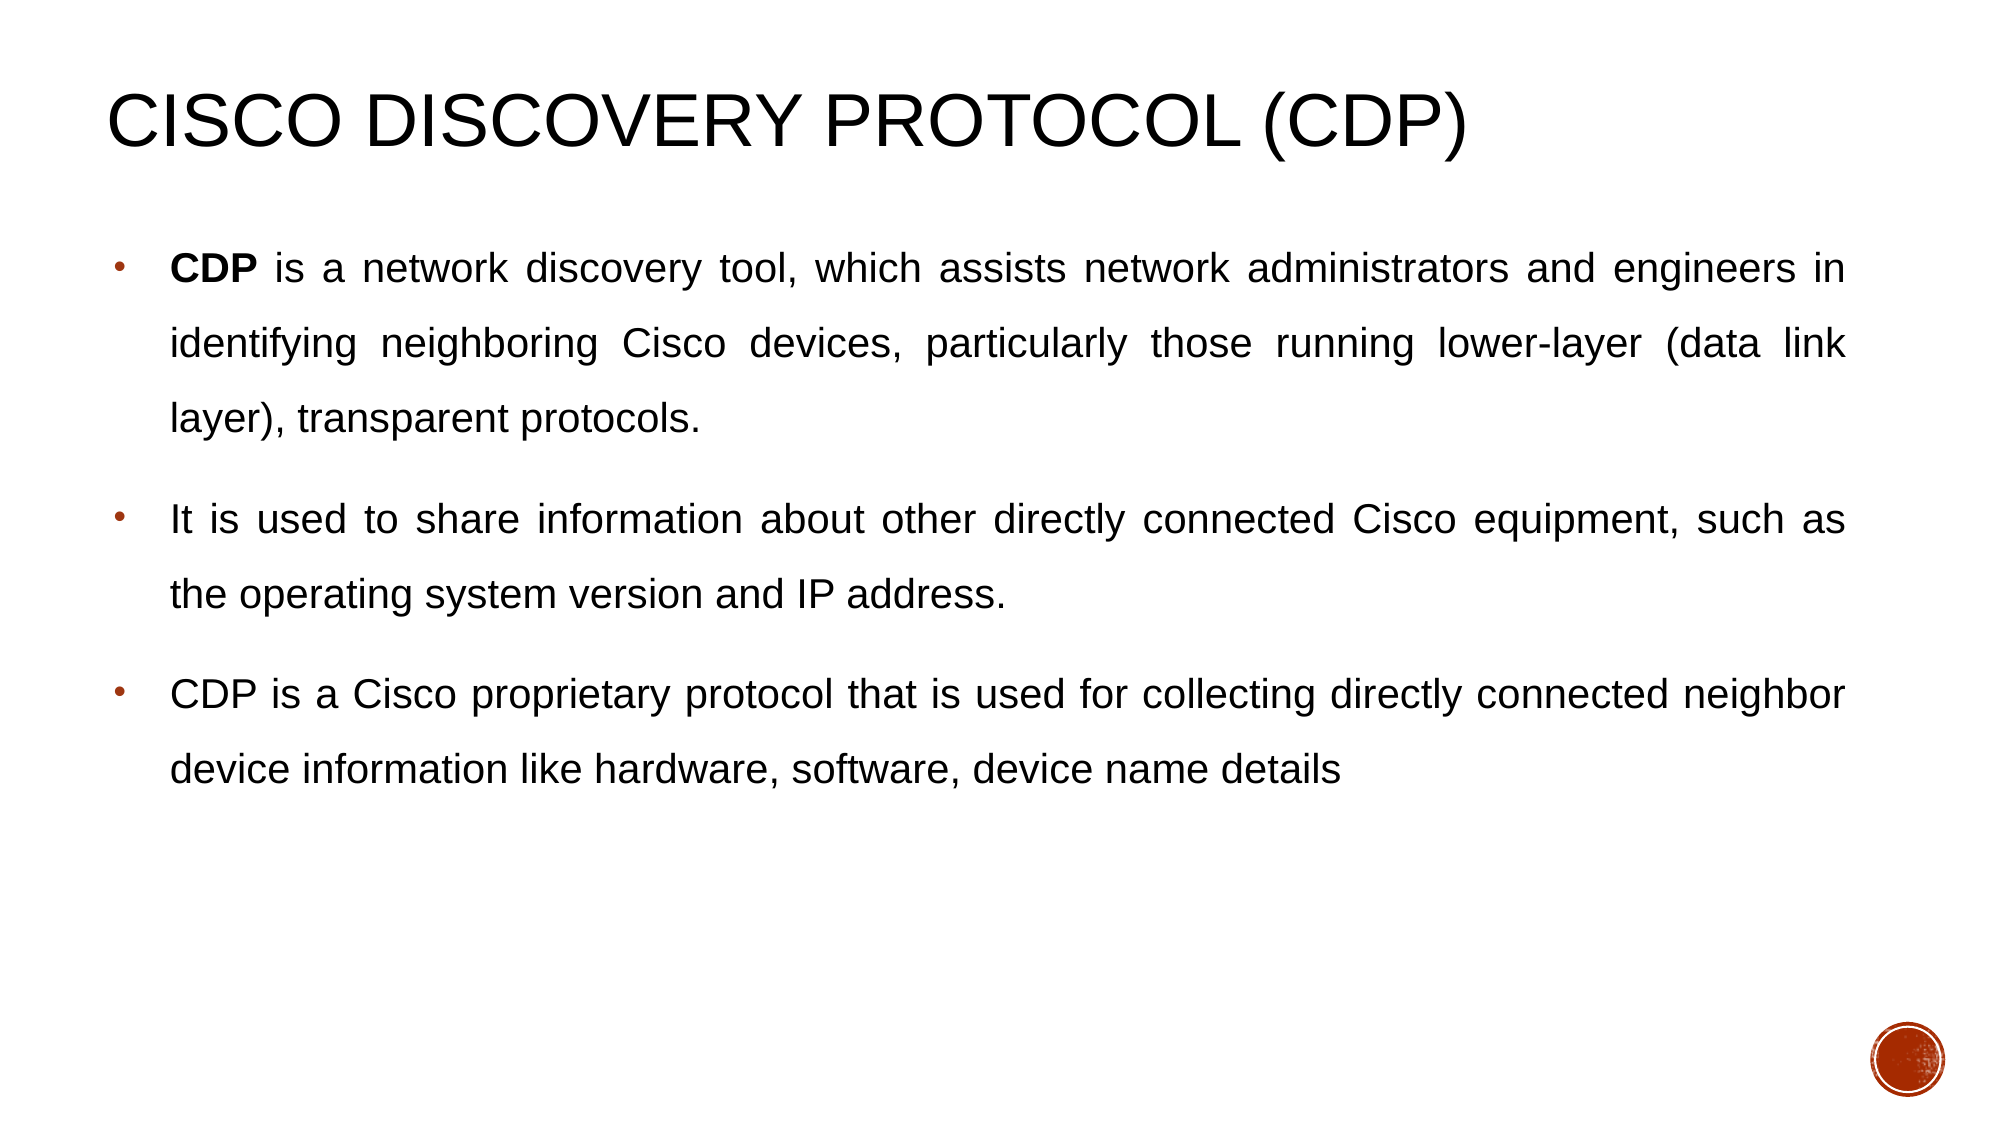

# Cisco Discovery Protocol (CDP)
CDP is a network discovery tool, which assists network administrators and engineers in identifying neighboring Cisco devices, particularly those running lower-layer (data link layer), transparent protocols.
It is used to share information about other directly connected Cisco equipment, such as the operating system version and IP address.
CDP is a Cisco proprietary protocol that is used for collecting directly connected neighbor device information like hardware, software, device name details